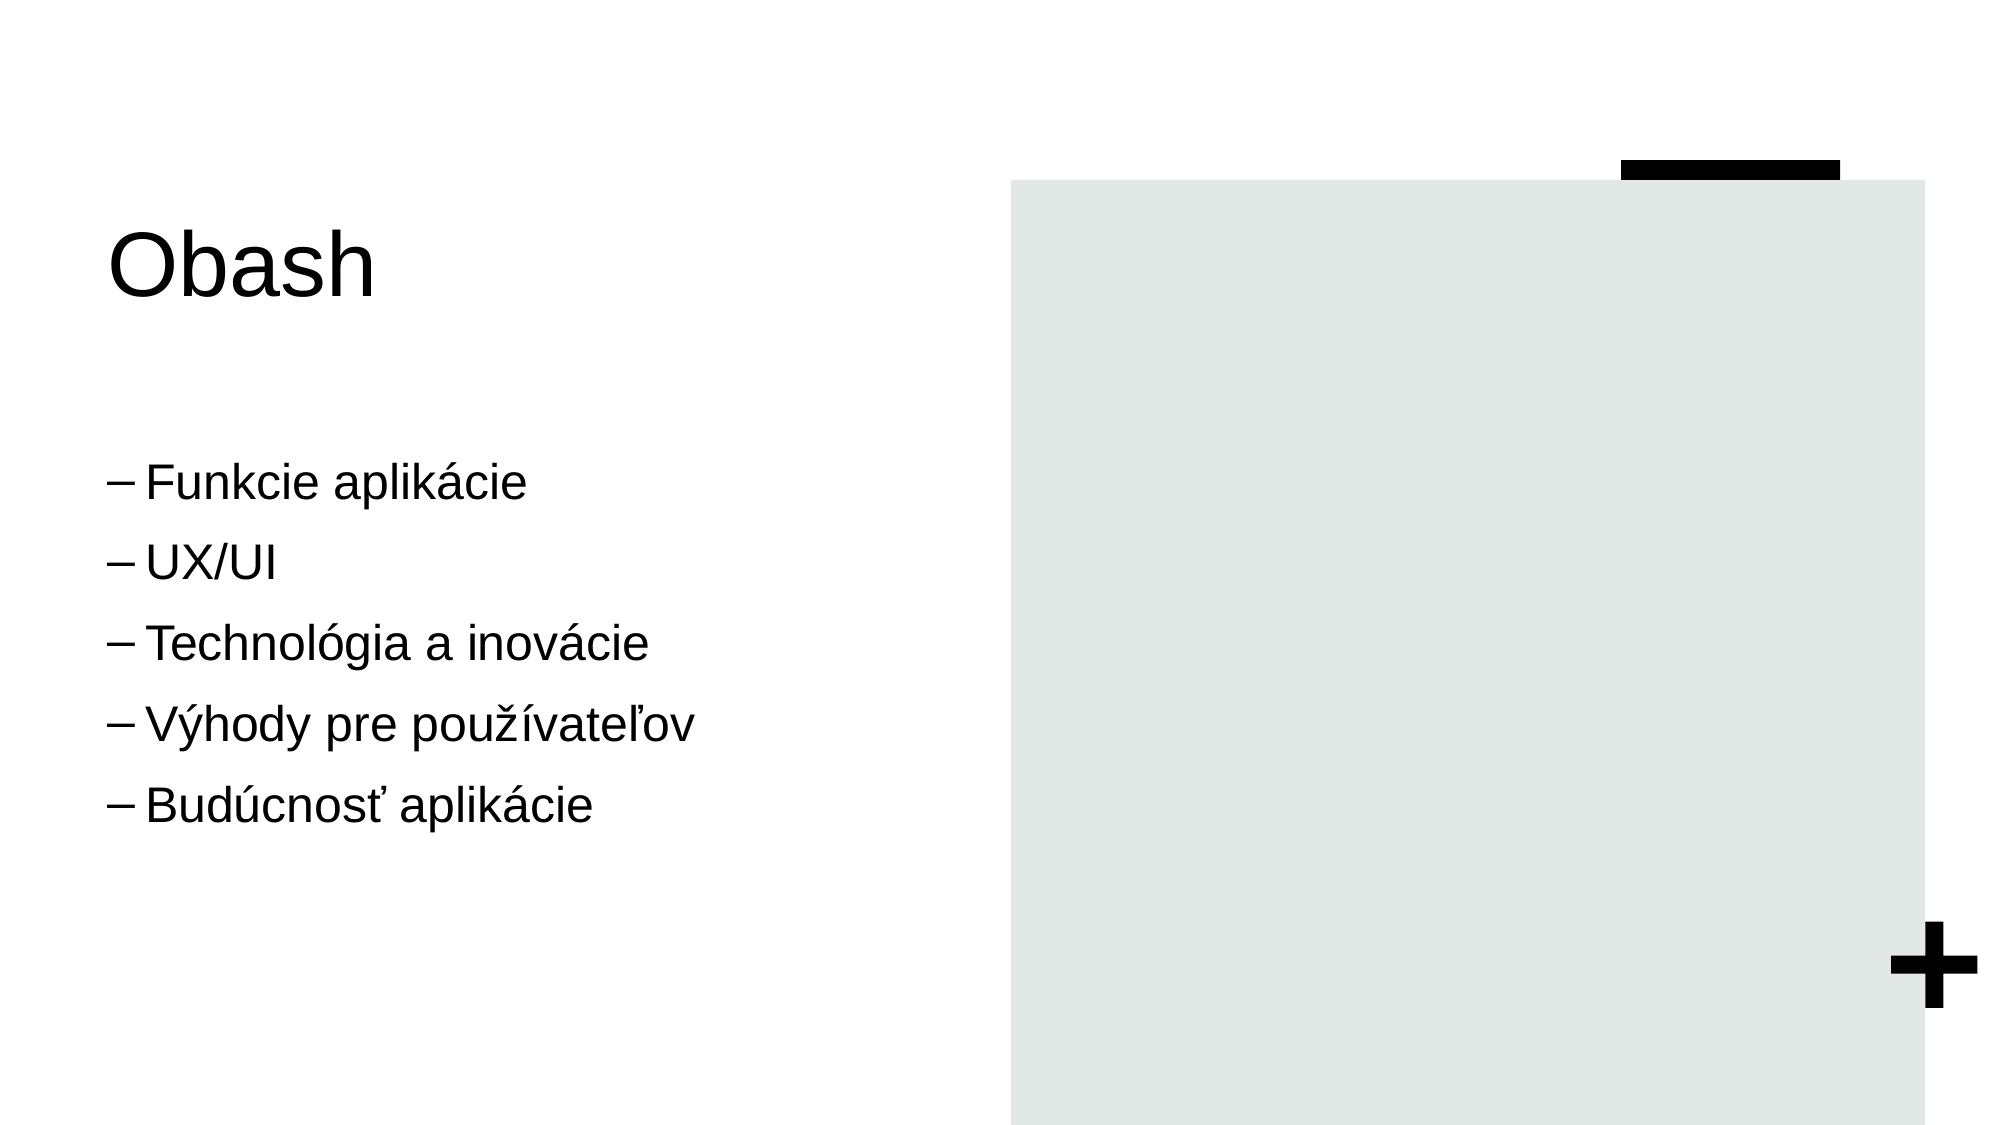

# Obash
Funkcie aplikácie
UX/UI
Technológia a inovácie
Výhody pre používateľov
Budúcnosť aplikácie